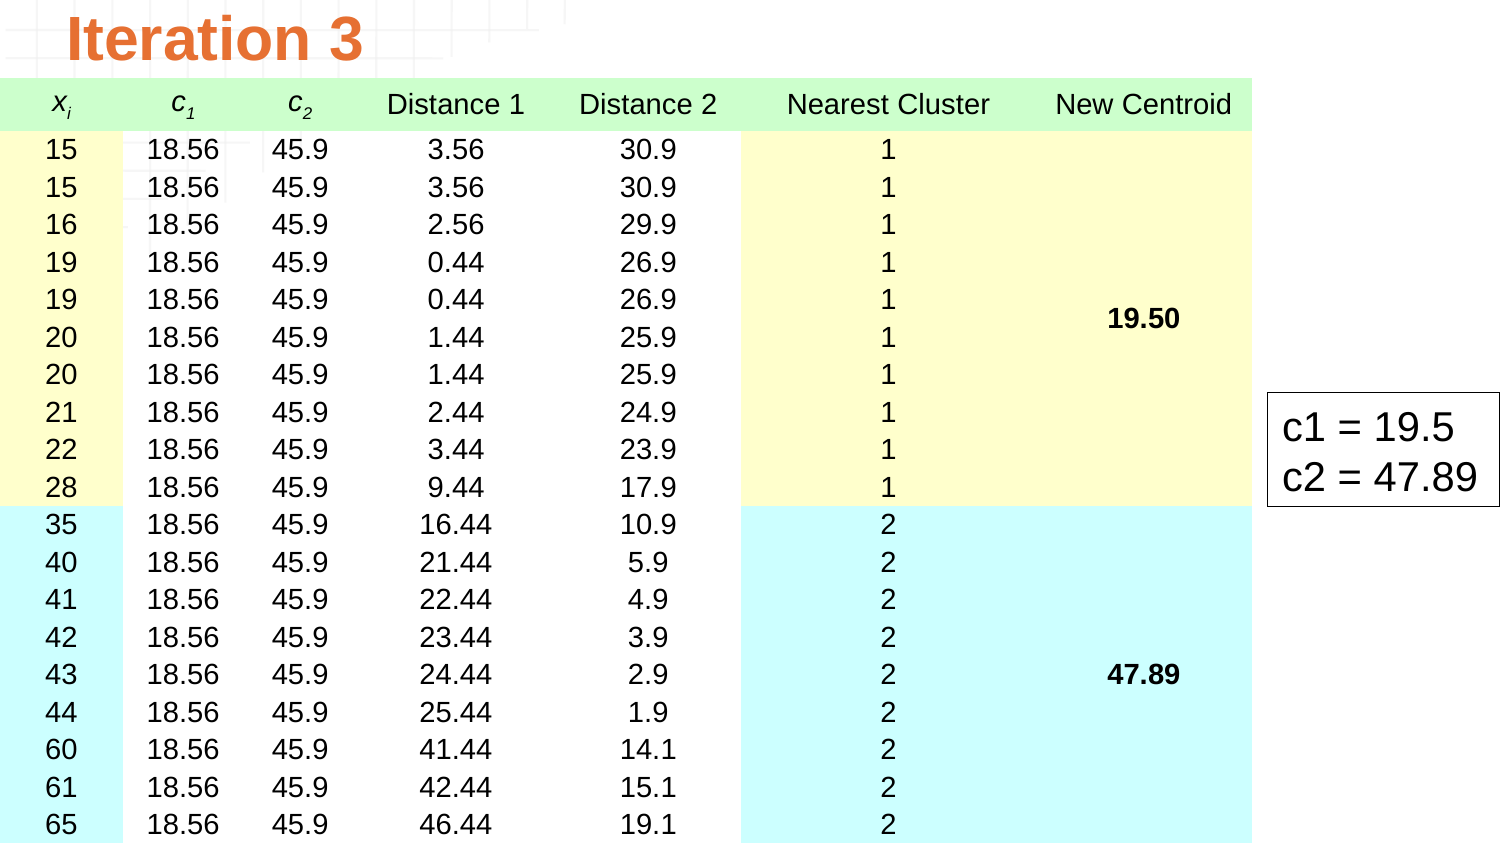

# Iteration 3
| xi | c1 | c2 | Distance 1 | Distance 2 | Nearest Cluster | New Centroid |
| --- | --- | --- | --- | --- | --- | --- |
| 15 | 18.56 | 45.9 | 3.56 | 30.9 | 1 | 19.50 |
| 15 | 18.56 | 45.9 | 3.56 | 30.9 | 1 |  |
| 16 | 18.56 | 45.9 | 2.56 | 29.9 | 1 |  |
| 19 | 18.56 | 45.9 | 0.44 | 26.9 | 1 |  |
| 19 | 18.56 | 45.9 | 0.44 | 26.9 | 1 |  |
| 20 | 18.56 | 45.9 | 1.44 | 25.9 | 1 |  |
| 20 | 18.56 | 45.9 | 1.44 | 25.9 | 1 |  |
| 21 | 18.56 | 45.9 | 2.44 | 24.9 | 1 |  |
| 22 | 18.56 | 45.9 | 3.44 | 23.9 | 1 |  |
| 28 | 18.56 | 45.9 | 9.44 | 17.9 | 1 |  |
| 35 | 18.56 | 45.9 | 16.44 | 10.9 | 2 | 47.89 |
| 40 | 18.56 | 45.9 | 21.44 | 5.9 | 2 |  |
| 41 | 18.56 | 45.9 | 22.44 | 4.9 | 2 |  |
| 42 | 18.56 | 45.9 | 23.44 | 3.9 | 2 |  |
| 43 | 18.56 | 45.9 | 24.44 | 2.9 | 2 |  |
| 44 | 18.56 | 45.9 | 25.44 | 1.9 | 2 |  |
| 60 | 18.56 | 45.9 | 41.44 | 14.1 | 2 |  |
| 61 | 18.56 | 45.9 | 42.44 | 15.1 | 2 |  |
| 65 | 18.56 | 45.9 | 46.44 | 19.1 | 2 |  |
c1 = 19.5
c2 = 47.89